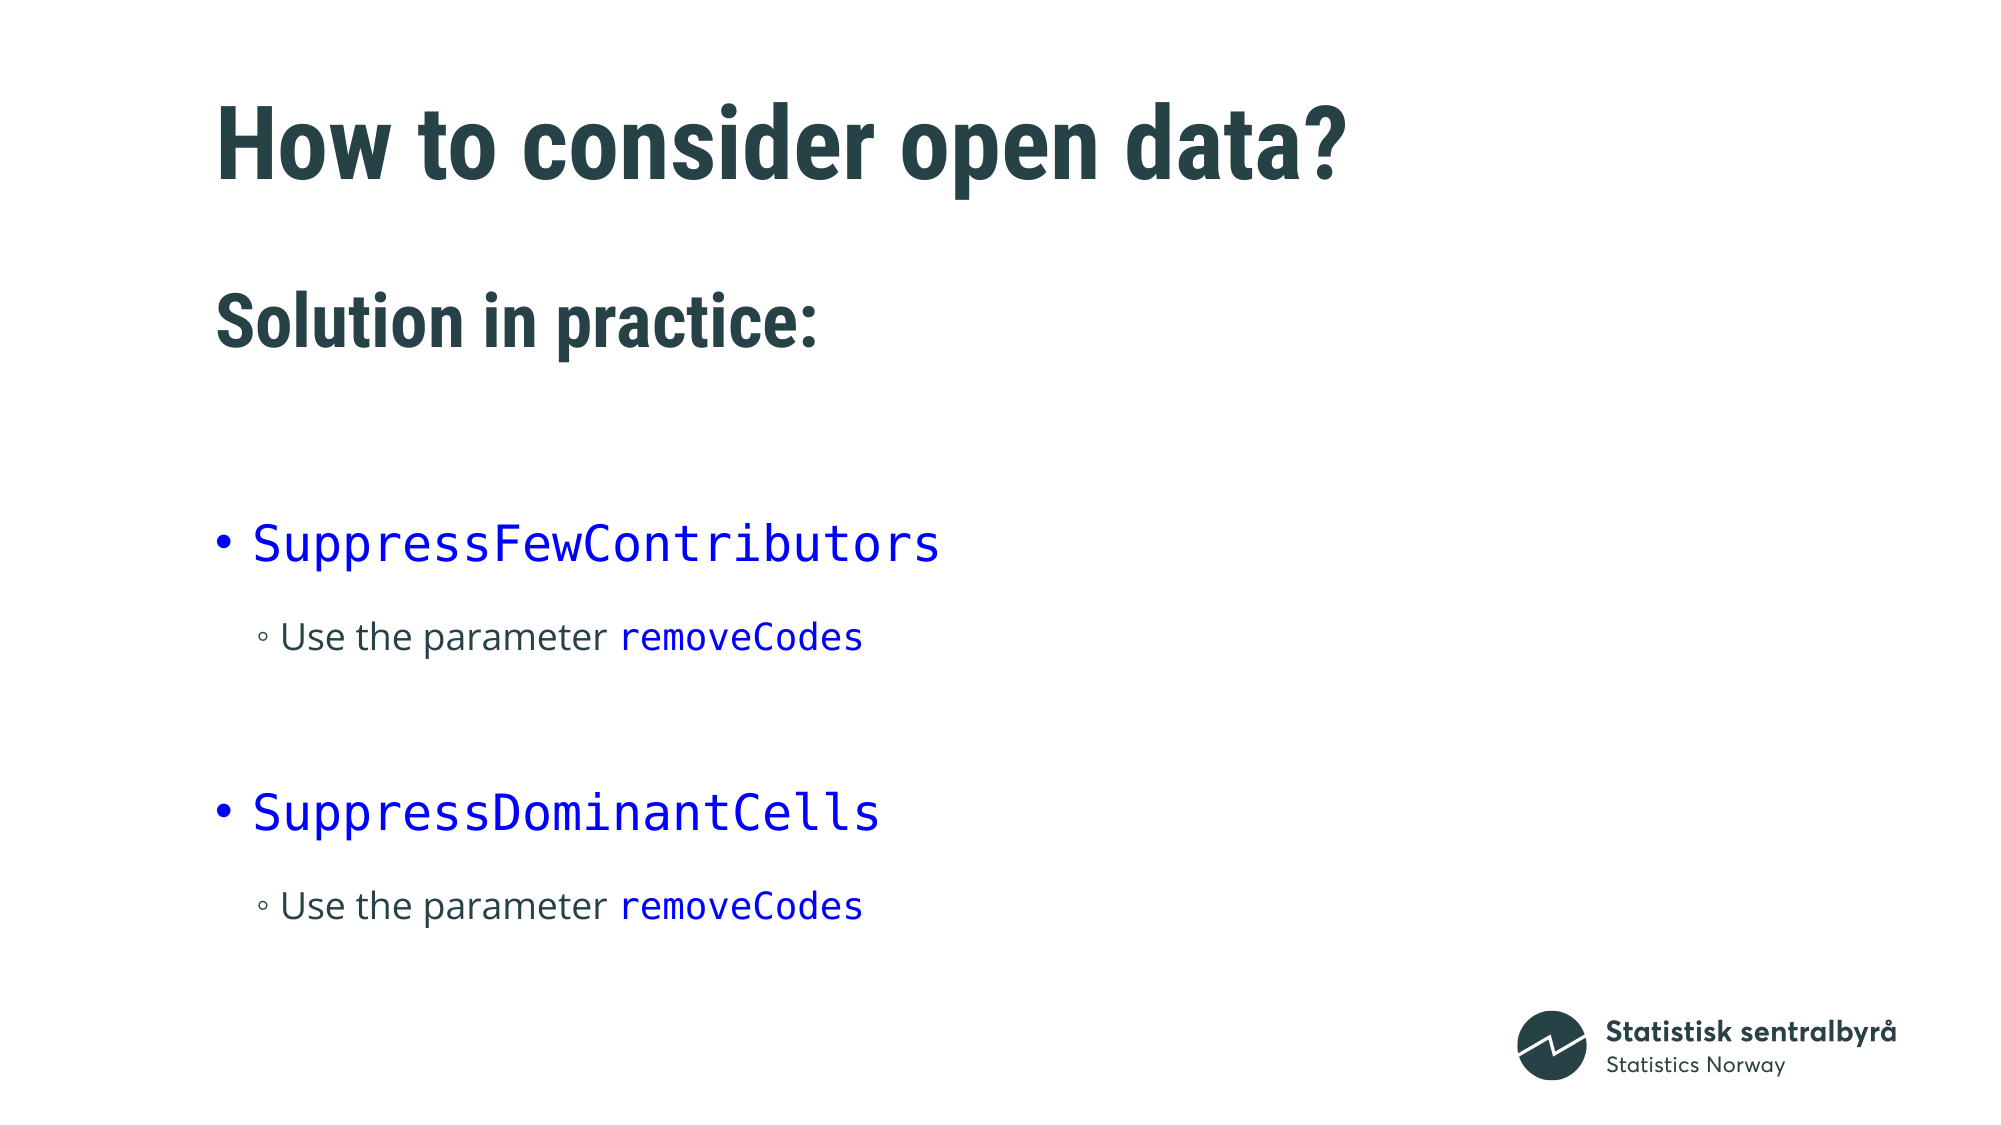

# How to consider open data? Solution in practice:
SuppressFewContributors
Use the parameter removeCodes

SuppressDominantCells
Use the parameter removeCodes